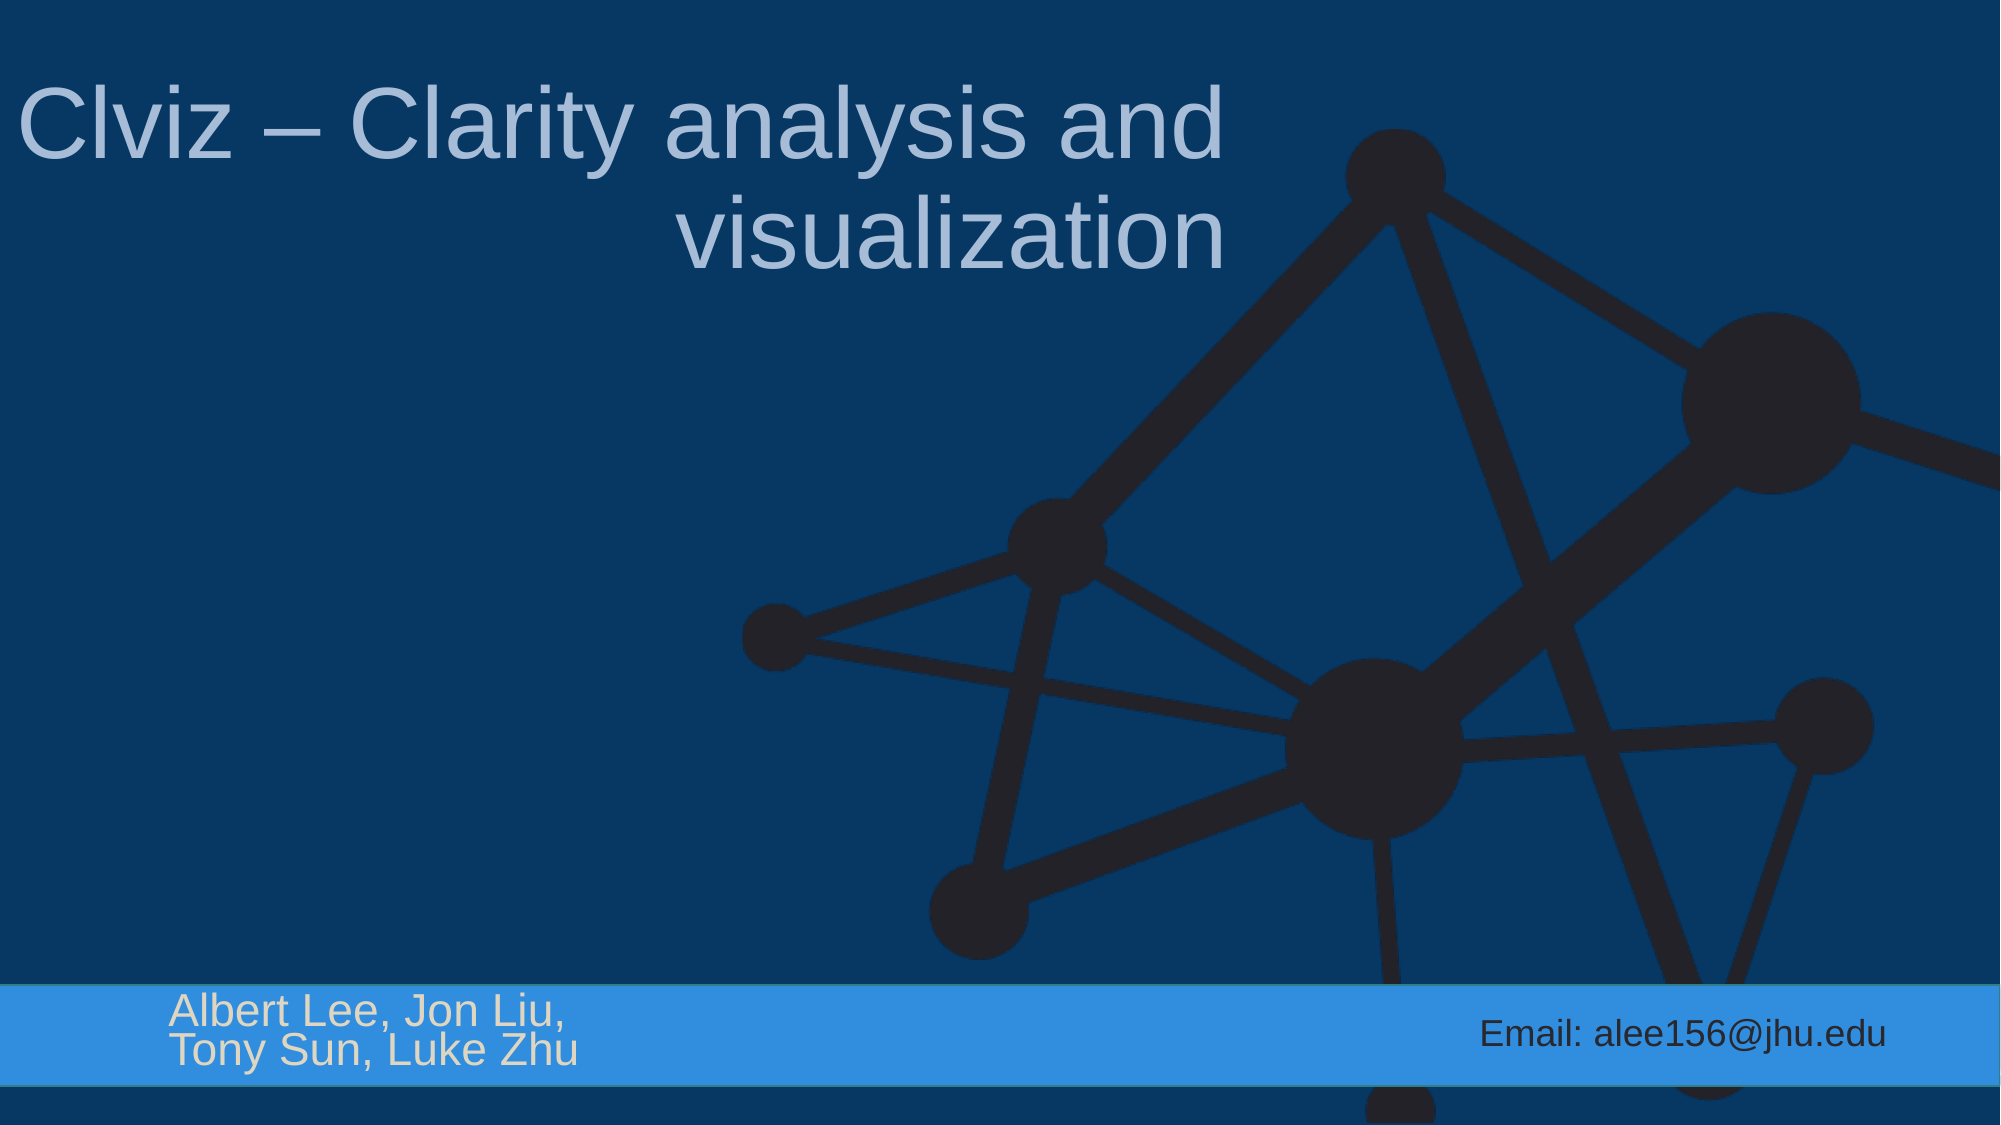

# Clviz – Clarity analysis and visualization
Albert Lee, Jon Liu, Tony Sun, Luke Zhu
Email: alee156@jhu.edu